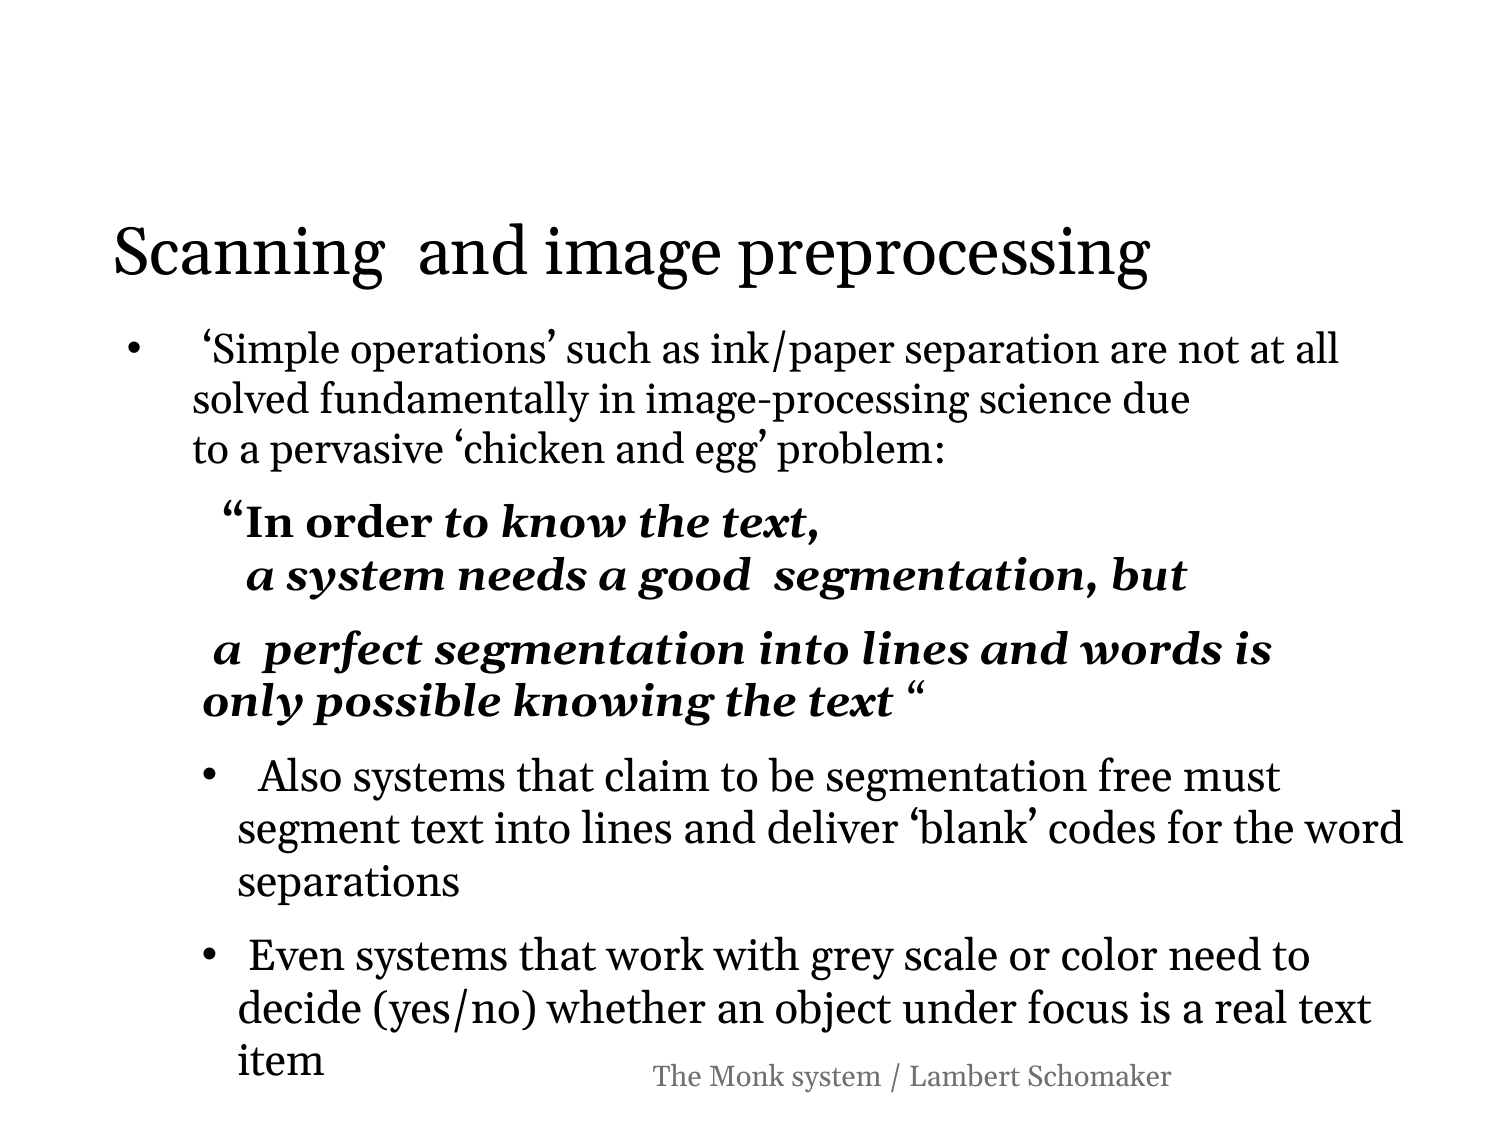

# Scanning  and image preprocessing
    ‘Simple operations’ such as ink/paper separation are not at all
   solved fundamentally in image-processing science due
   to a pervasive ‘chicken and egg’ problem:
  “In order to know the text,
    a system needs a good  segmentation, but
 a  perfect segmentation into lines and words is
only possible knowing the text “
  Also systems that claim to be segmentation free must segment text into lines and deliver ‘blank’ codes for the word separations
 Even systems that work with grey scale or color need to decide (yes/no) whether an object under focus is a real text item
The Monk system / Lambert Schomaker